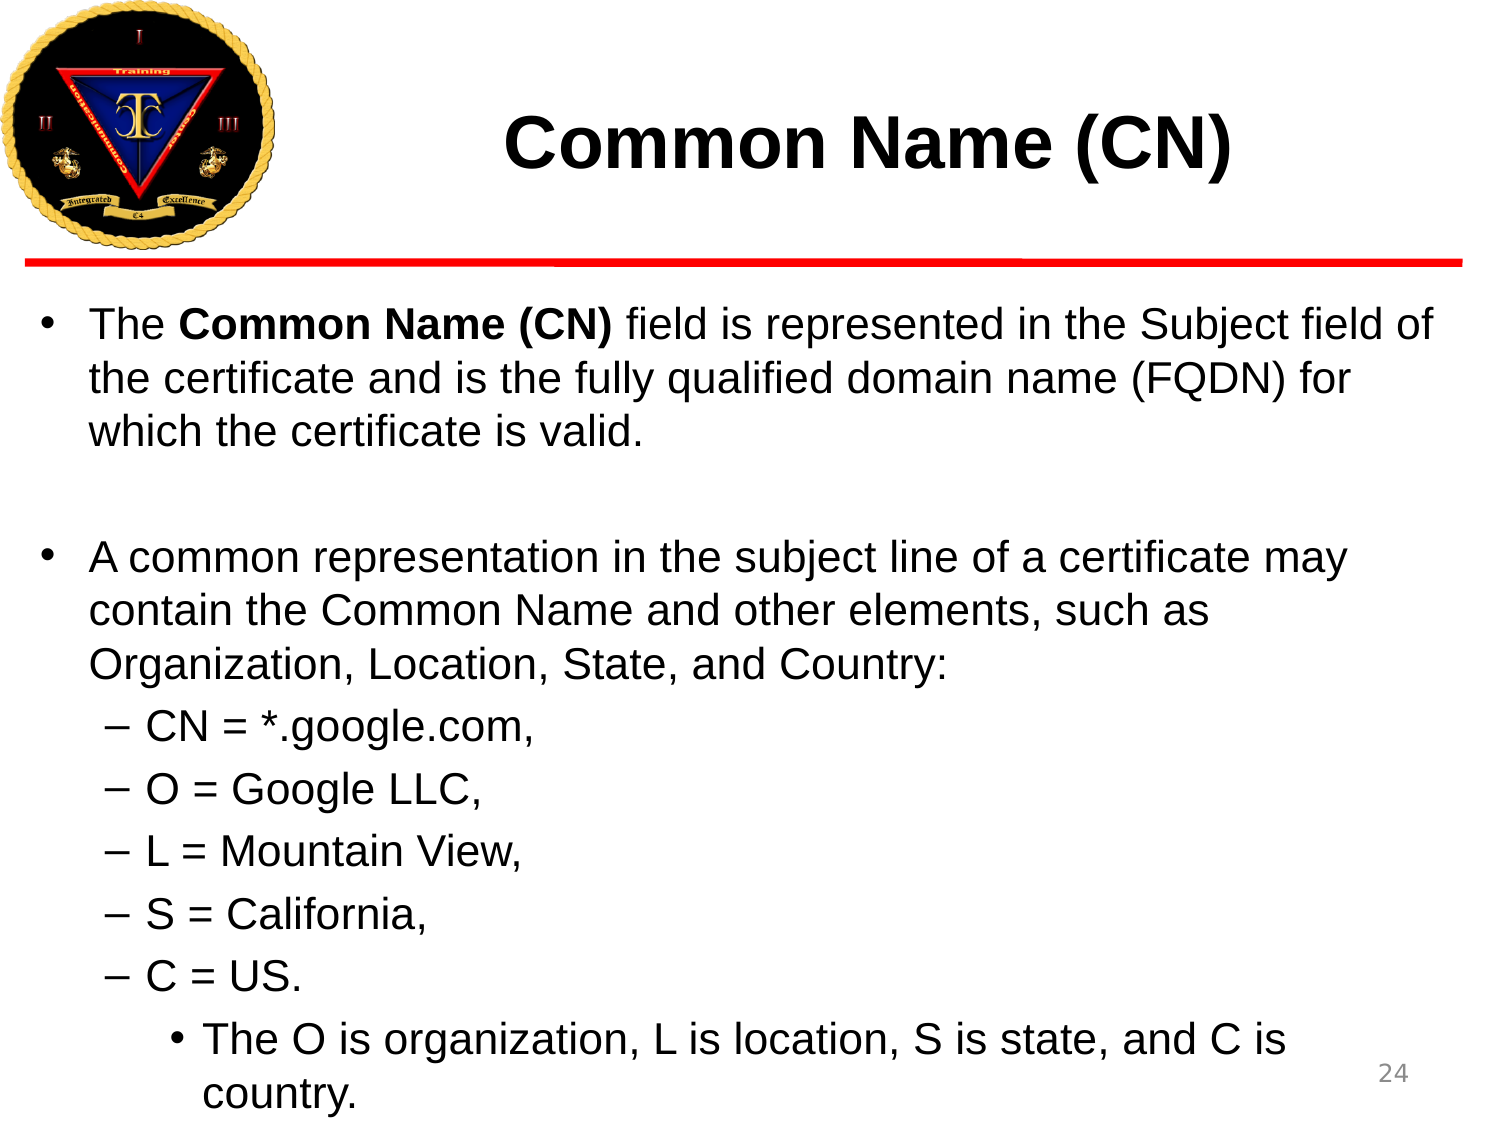

# Common Name (CN)
The Common Name (CN) field is represented in the Subject field of the certificate and is the fully qualified domain name (FQDN) for which the certificate is valid.

A common representation in the subject line of a certificate may contain the Common Name and other elements, such as Organization, Location, State, and Country:
CN = *.google.com,
O = Google LLC,
L = Mountain View,
S = California,
C = US.
The O is organization, L is location, S is state, and C is country.
24